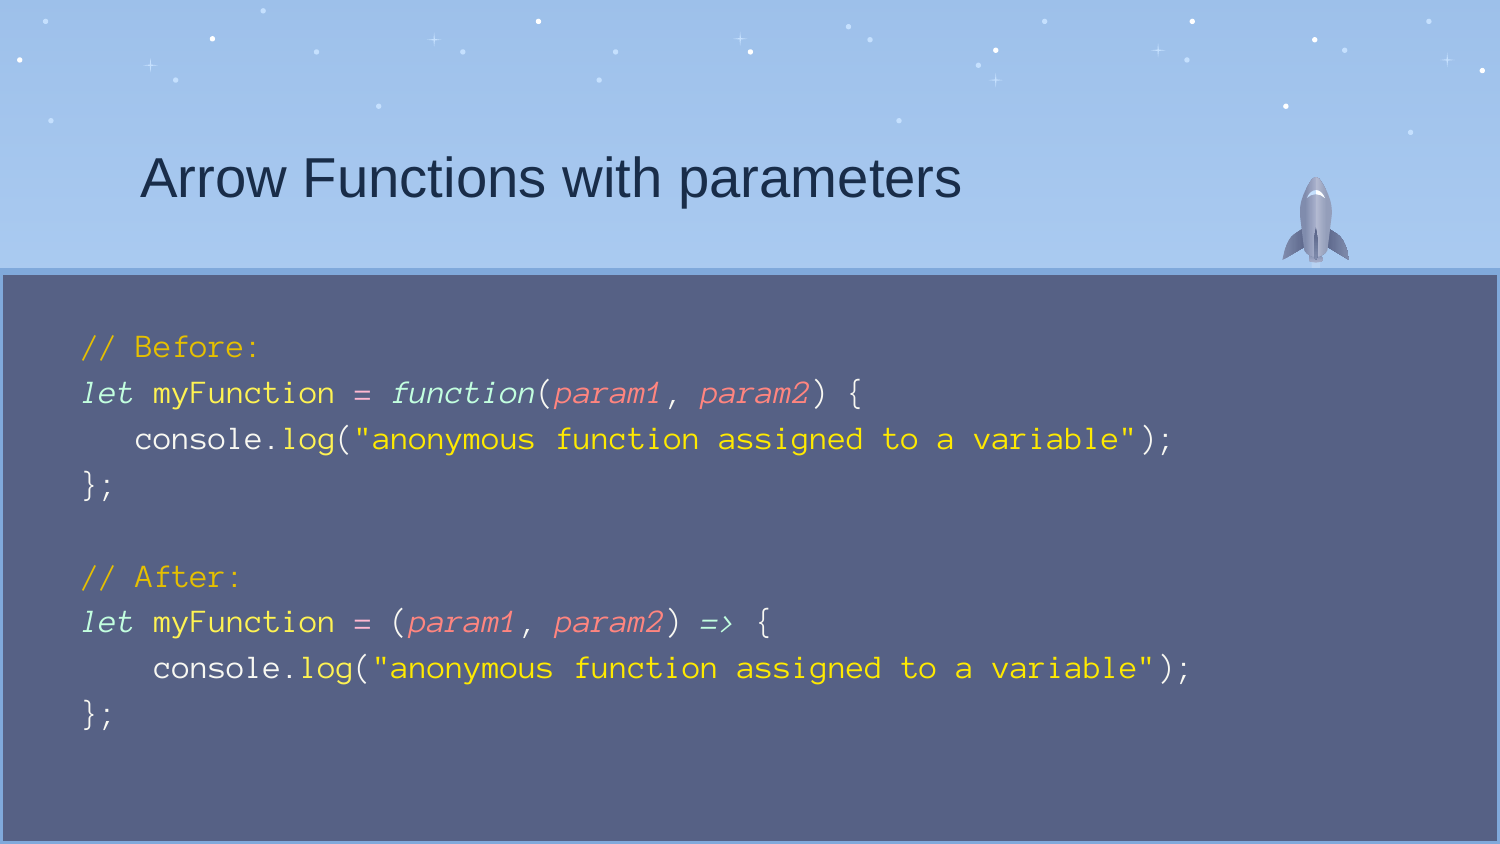

Arrow Functions with parameters

// Before:
let myFunction = function(param1, param2) {
   console.log("anonymous function assigned to a variable");
};

// After:
let myFunction = (param1, param2) => {
    console.log("anonymous function assigned to a variable");
};